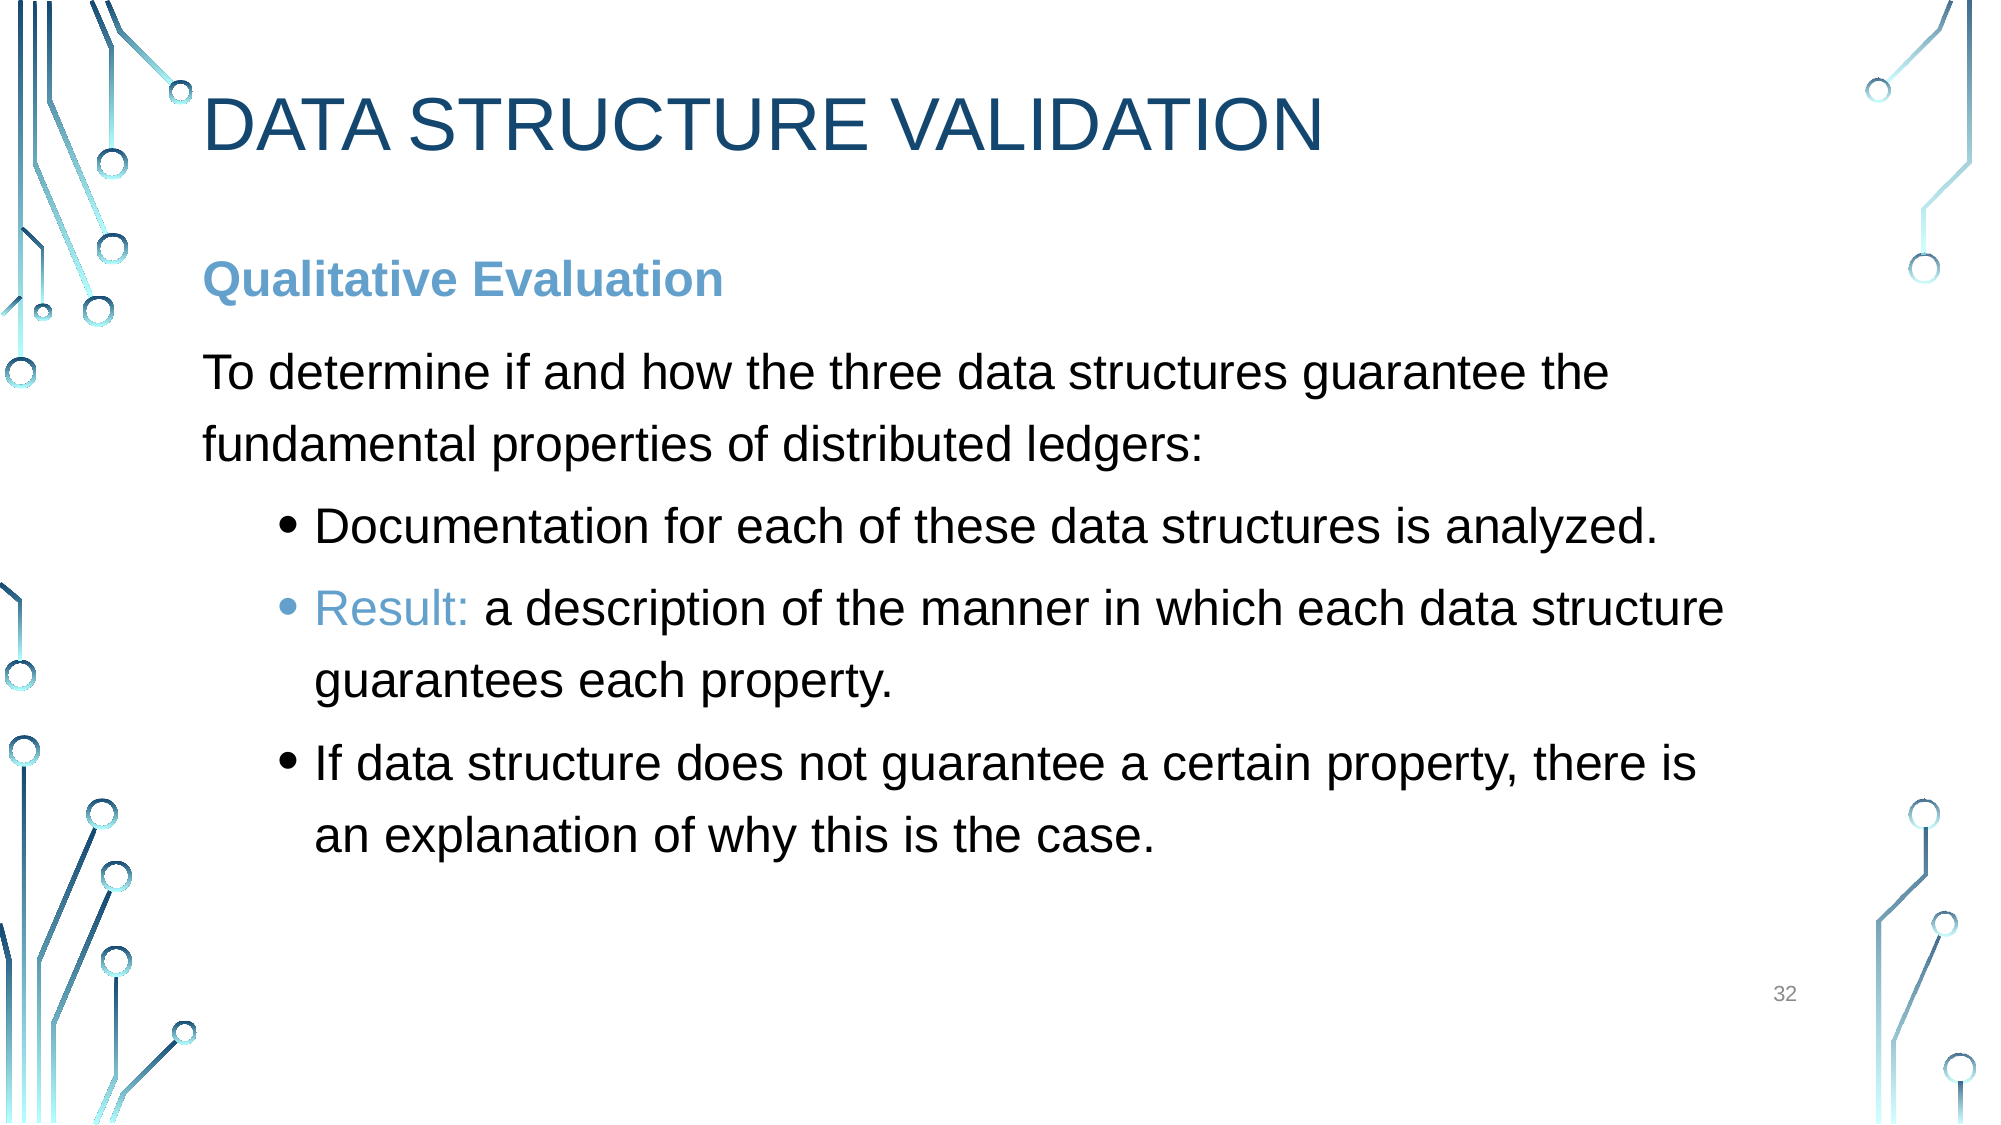

# Data structure Validation
Qualitative Evaluation
To determine if and how the three data structures guarantee the fundamental properties of distributed ledgers:
Documentation for each of these data structures is analyzed.
Result: a description of the manner in which each data structure guarantees each property.
If data structure does not guarantee a certain property, there is an explanation of why this is the case.
32